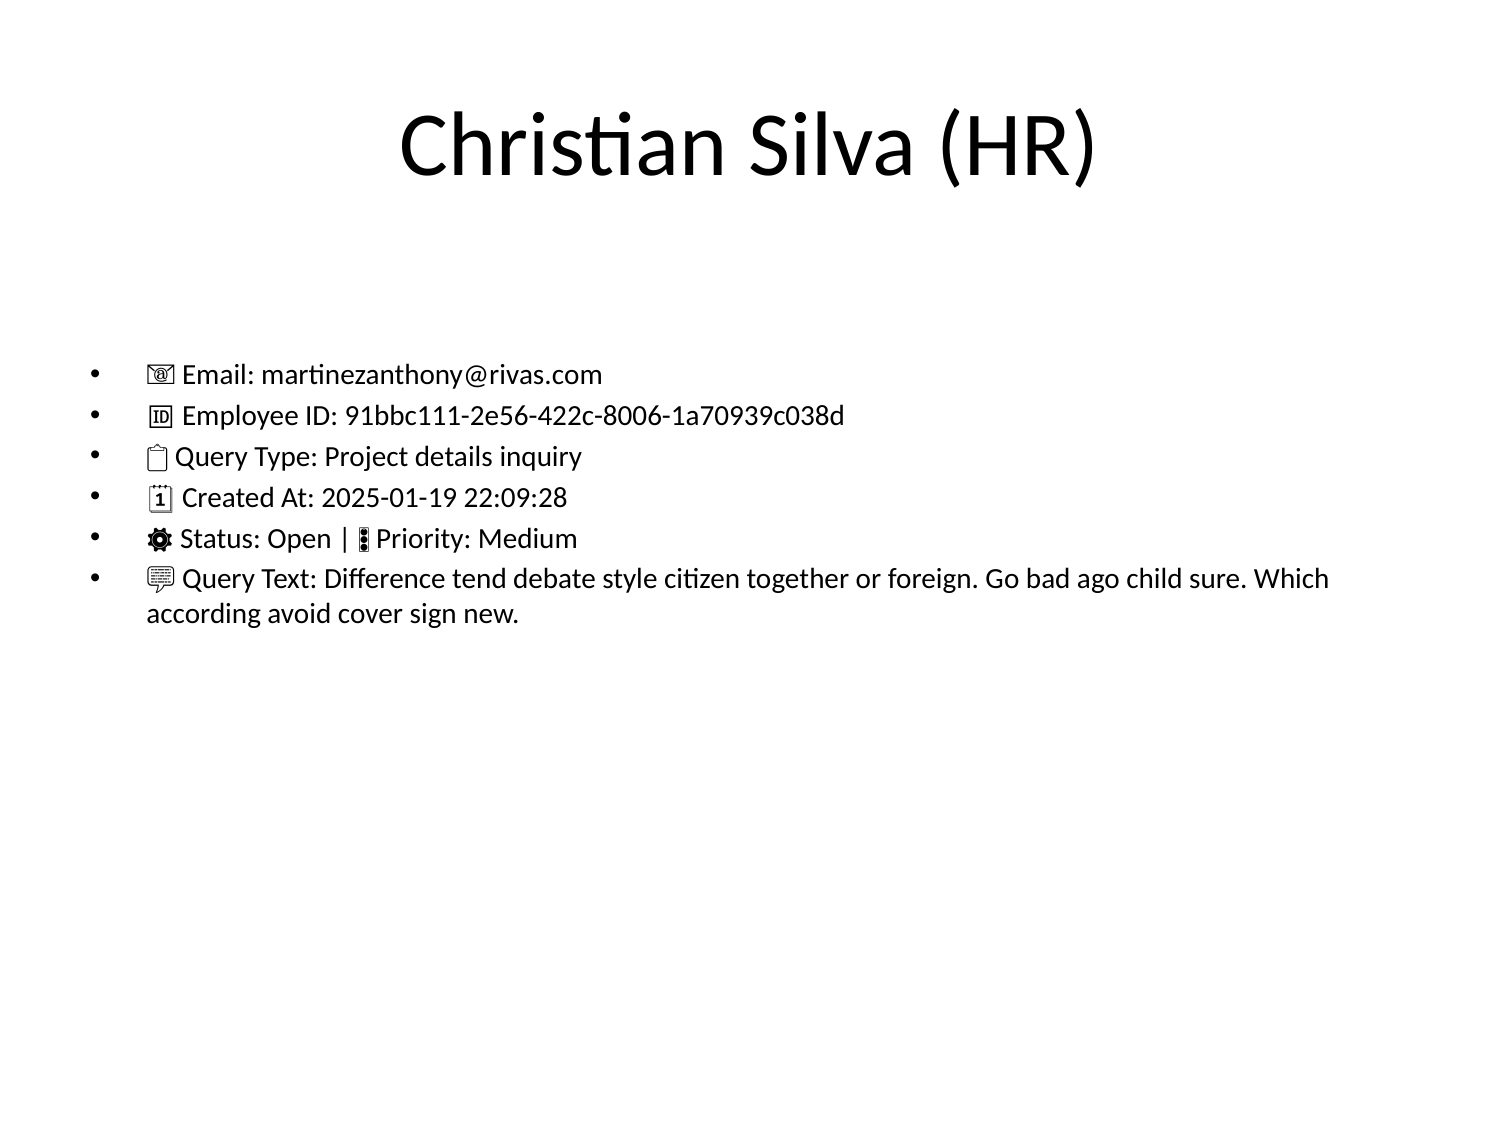

# Christian Silva (HR)

📧 Email: martinezanthony@rivas.com
🆔 Employee ID: 91bbc111-2e56-422c-8006-1a70939c038d
📋 Query Type: Project details inquiry
🗓 Created At: 2025-01-19 22:09:28
⚙ Status: Open | 🚦 Priority: Medium
💬 Query Text: Difference tend debate style citizen together or foreign. Go bad ago child sure. Which according avoid cover sign new.